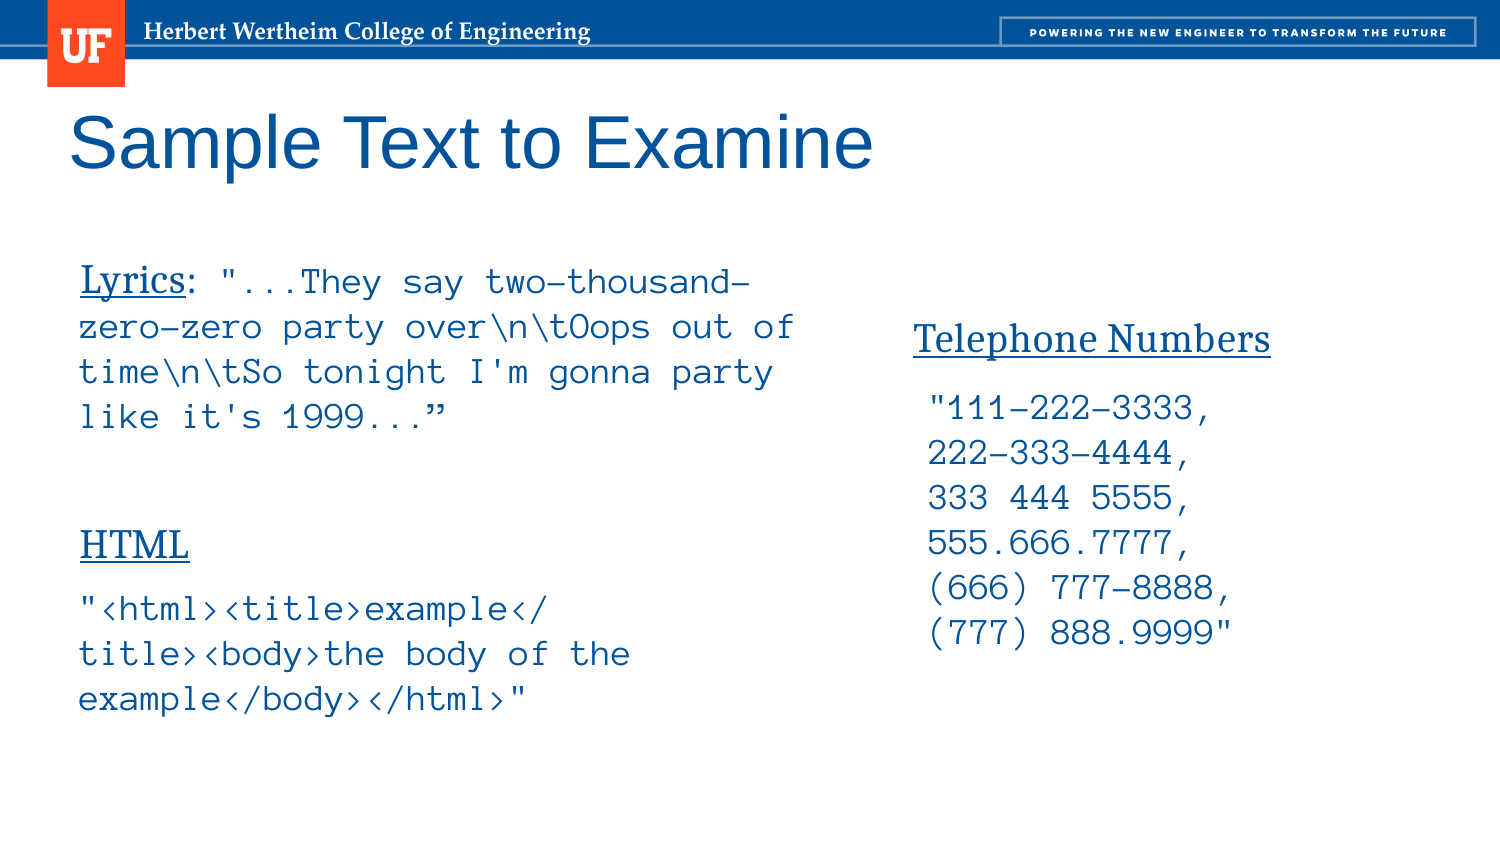

# Sample Text to Examine
Lyrics: "...They say two-thousand-zero-zero party over\n\tOops out of time\n\tSo tonight I'm gonna party like it's 1999...”
Telephone Numbers
"111-222-3333, 222-333-4444, 333 444 5555, 555.666.7777, (666) 777-8888, (777) 888.9999"
HTML
"<html><title>example</title><body>the body of the example</body></html>"